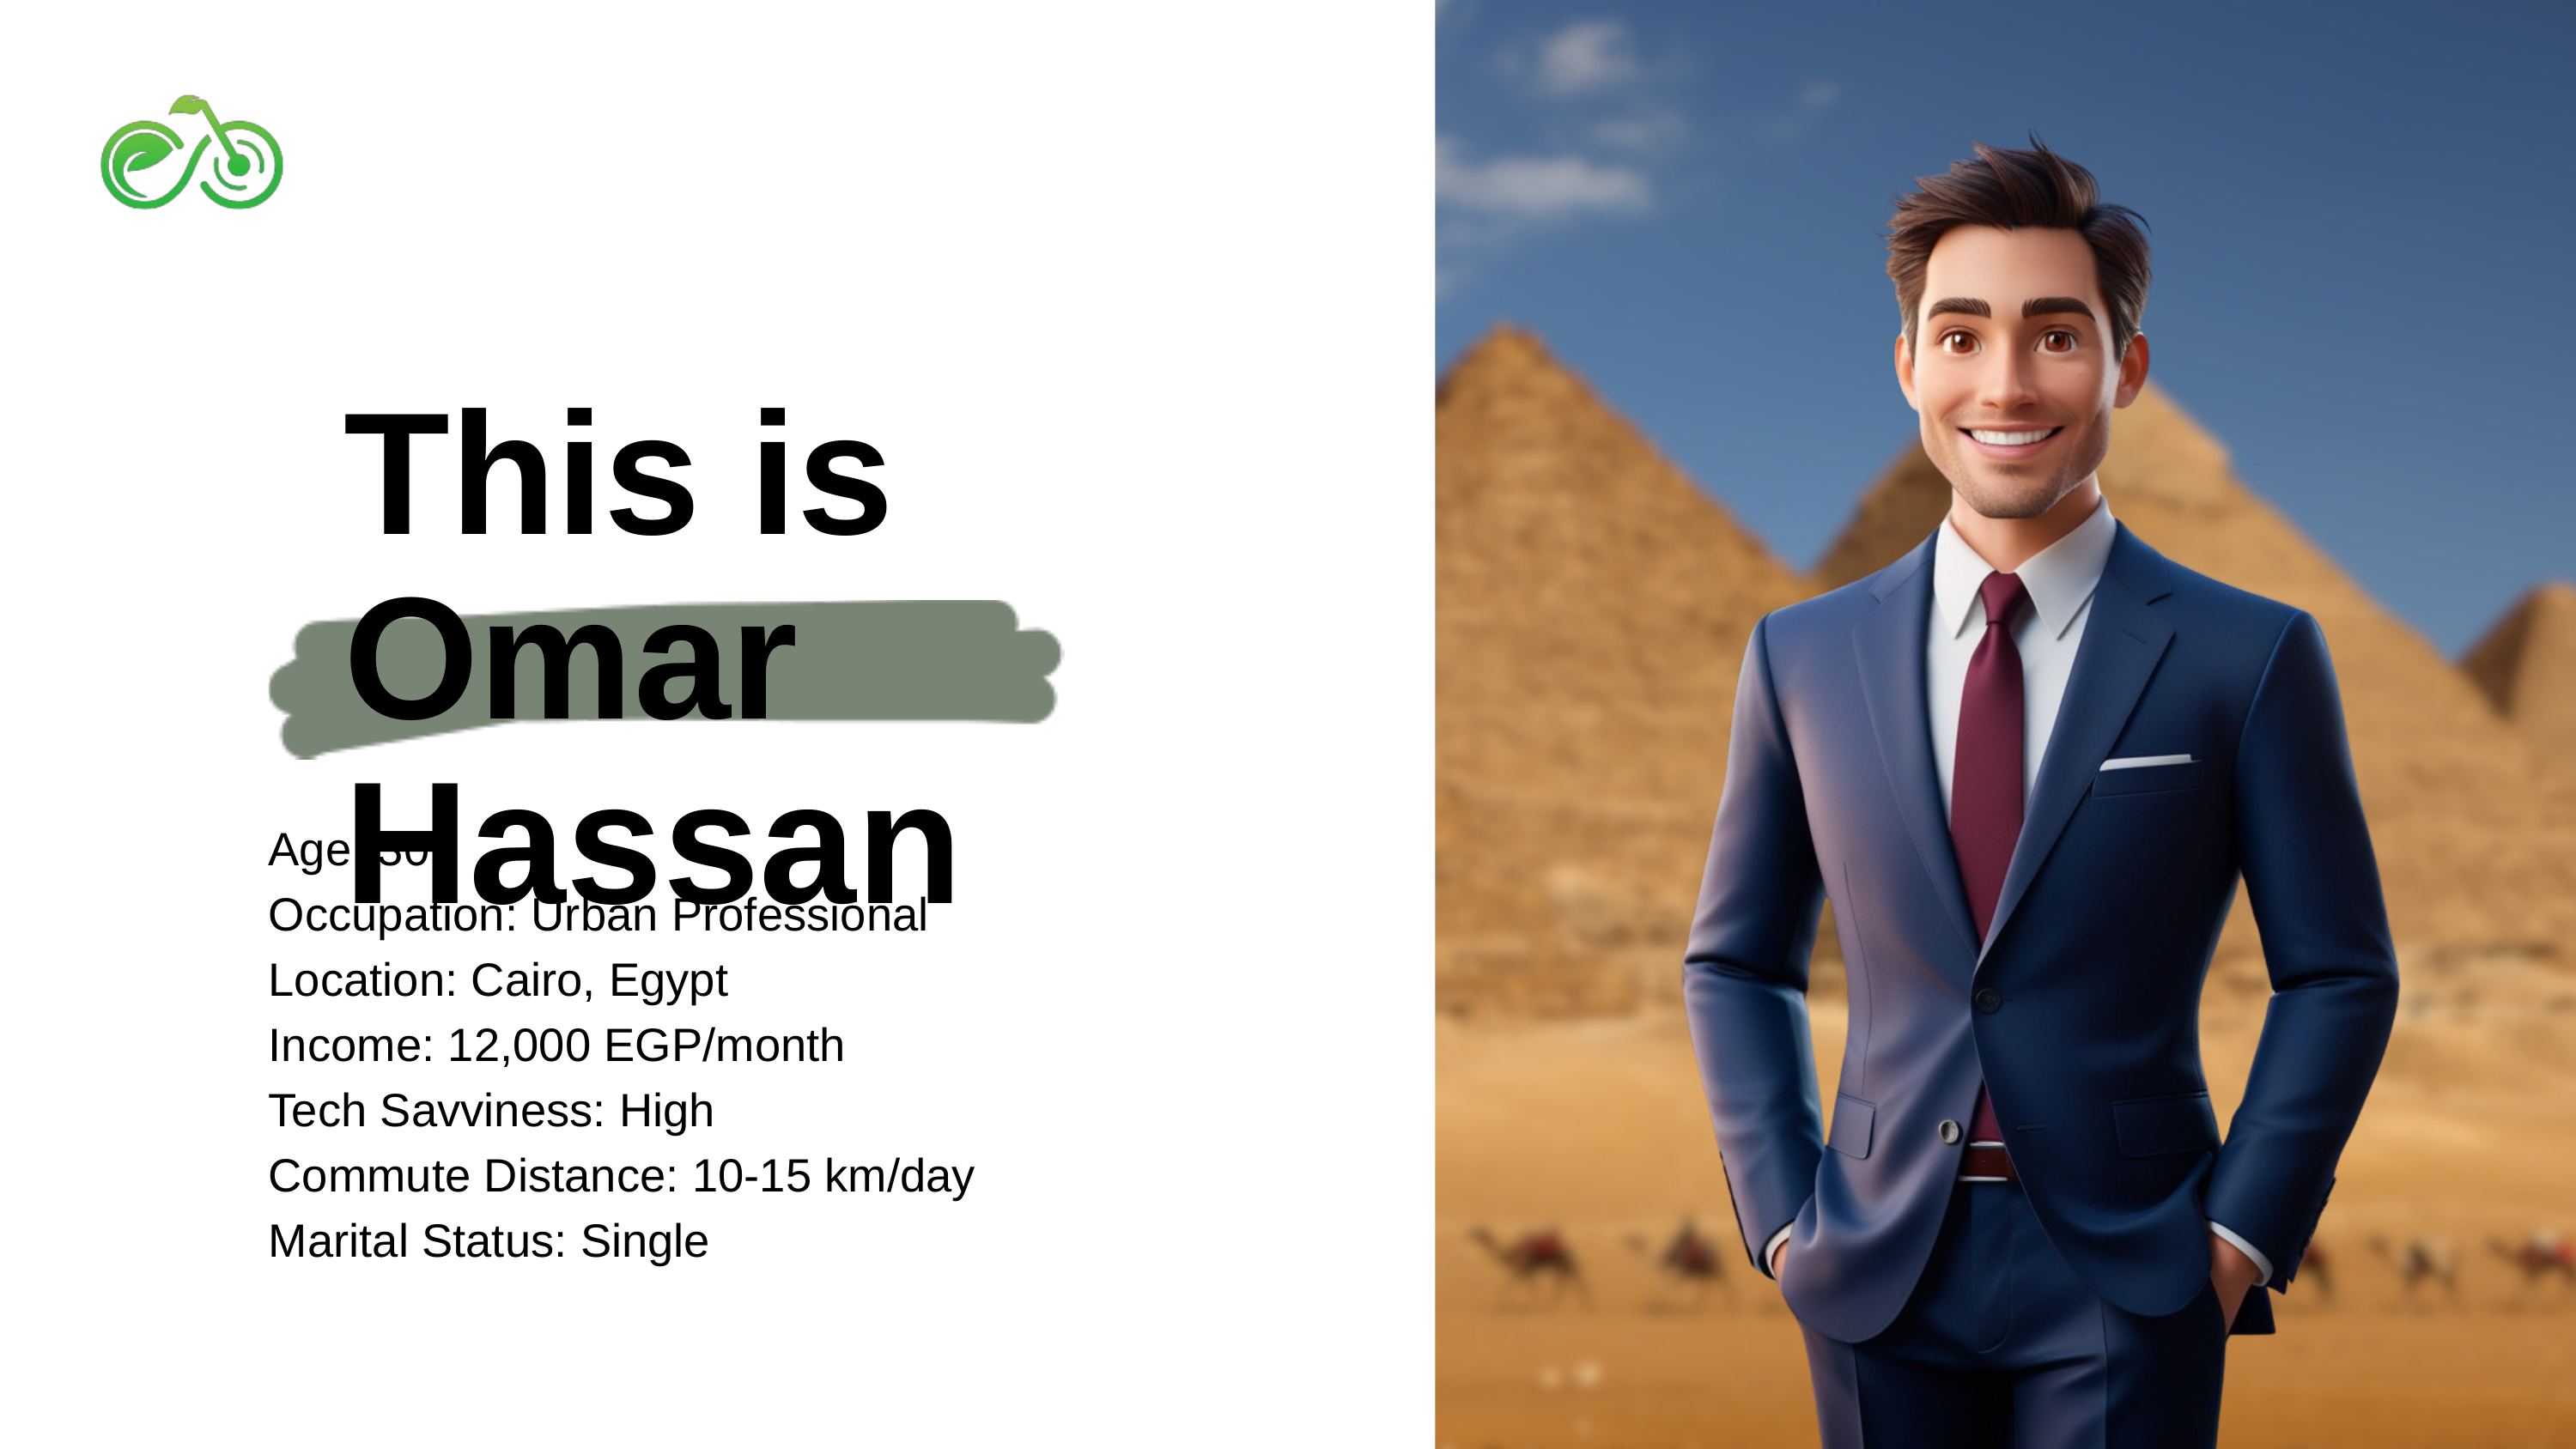

This is Omar
Hassan

Age: 30
Occupation: Urban Professional
Location: Cairo, Egypt
Income: 12,000 EGP/month
Tech Savviness: High
Commute Distance: 10-15 km/day
Marital Status: Single